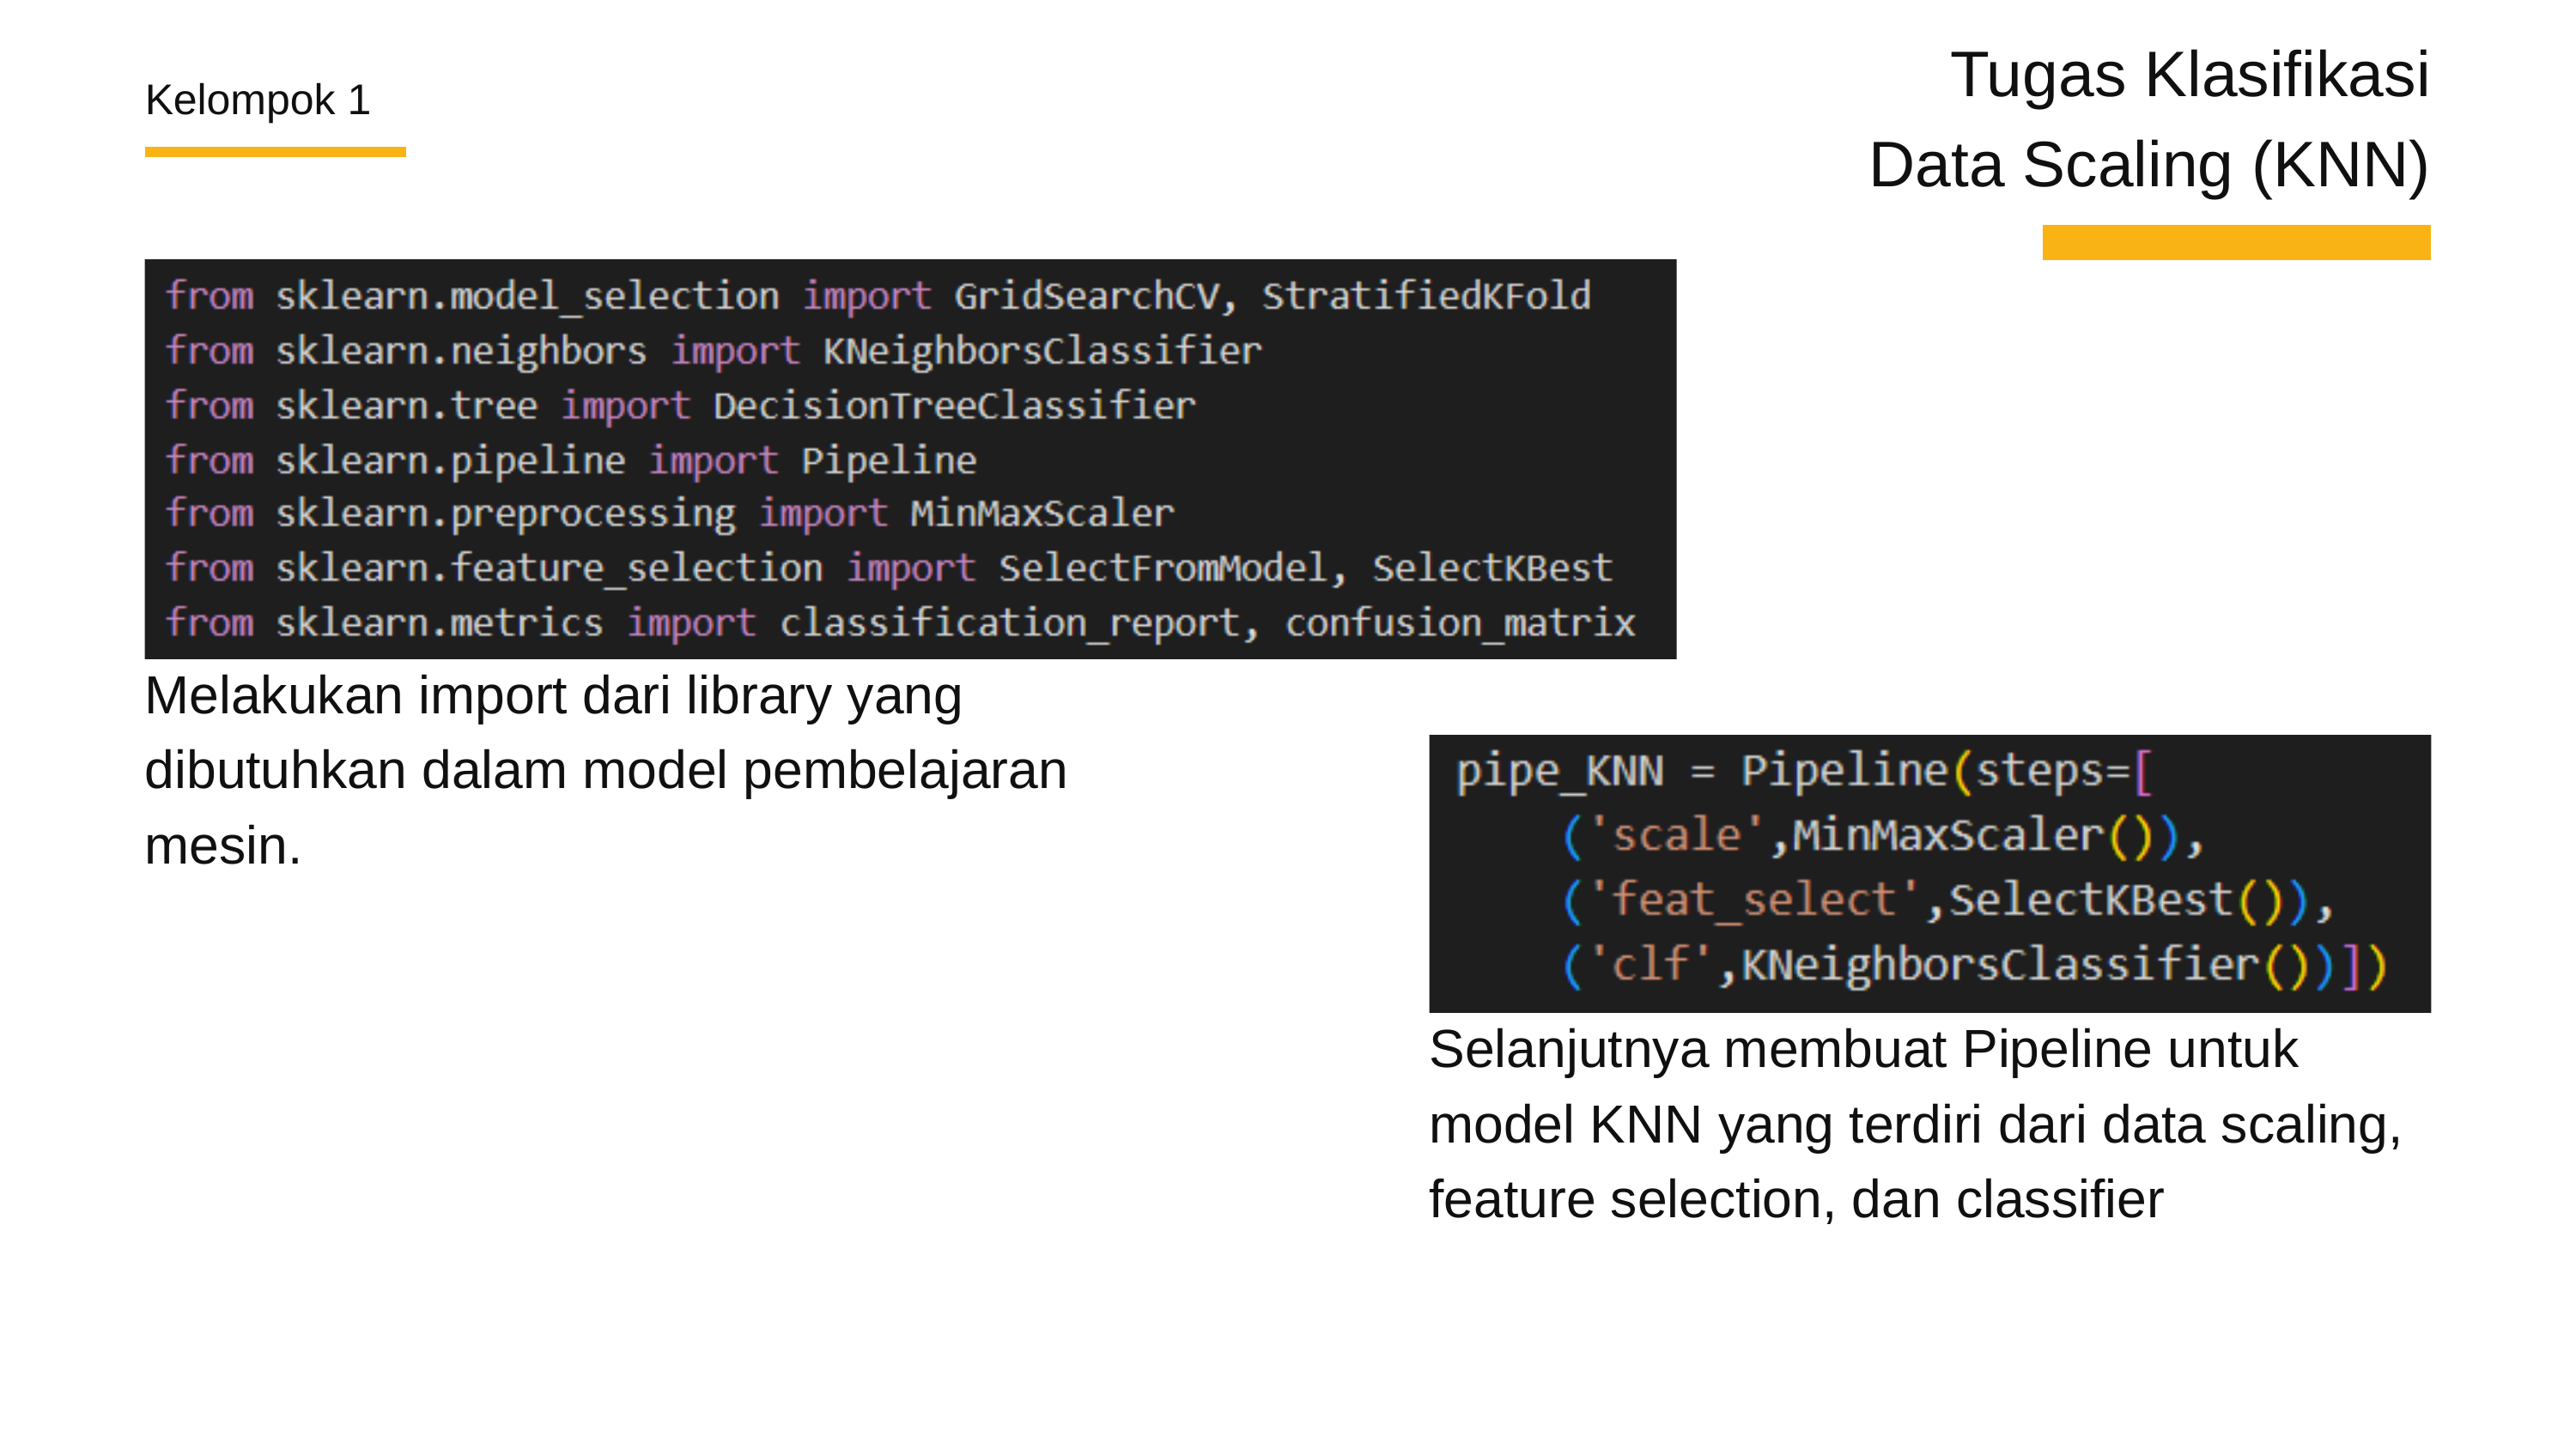

Tugas Klasifikasi
Data Scaling (KNN)
Kelompok 1

Melakukan import dari library yang dibutuhkan dalam model pembelajaran mesin.

Selanjutnya membuat Pipeline untuk model KNN yang terdiri dari data scaling, feature selection, dan classifier